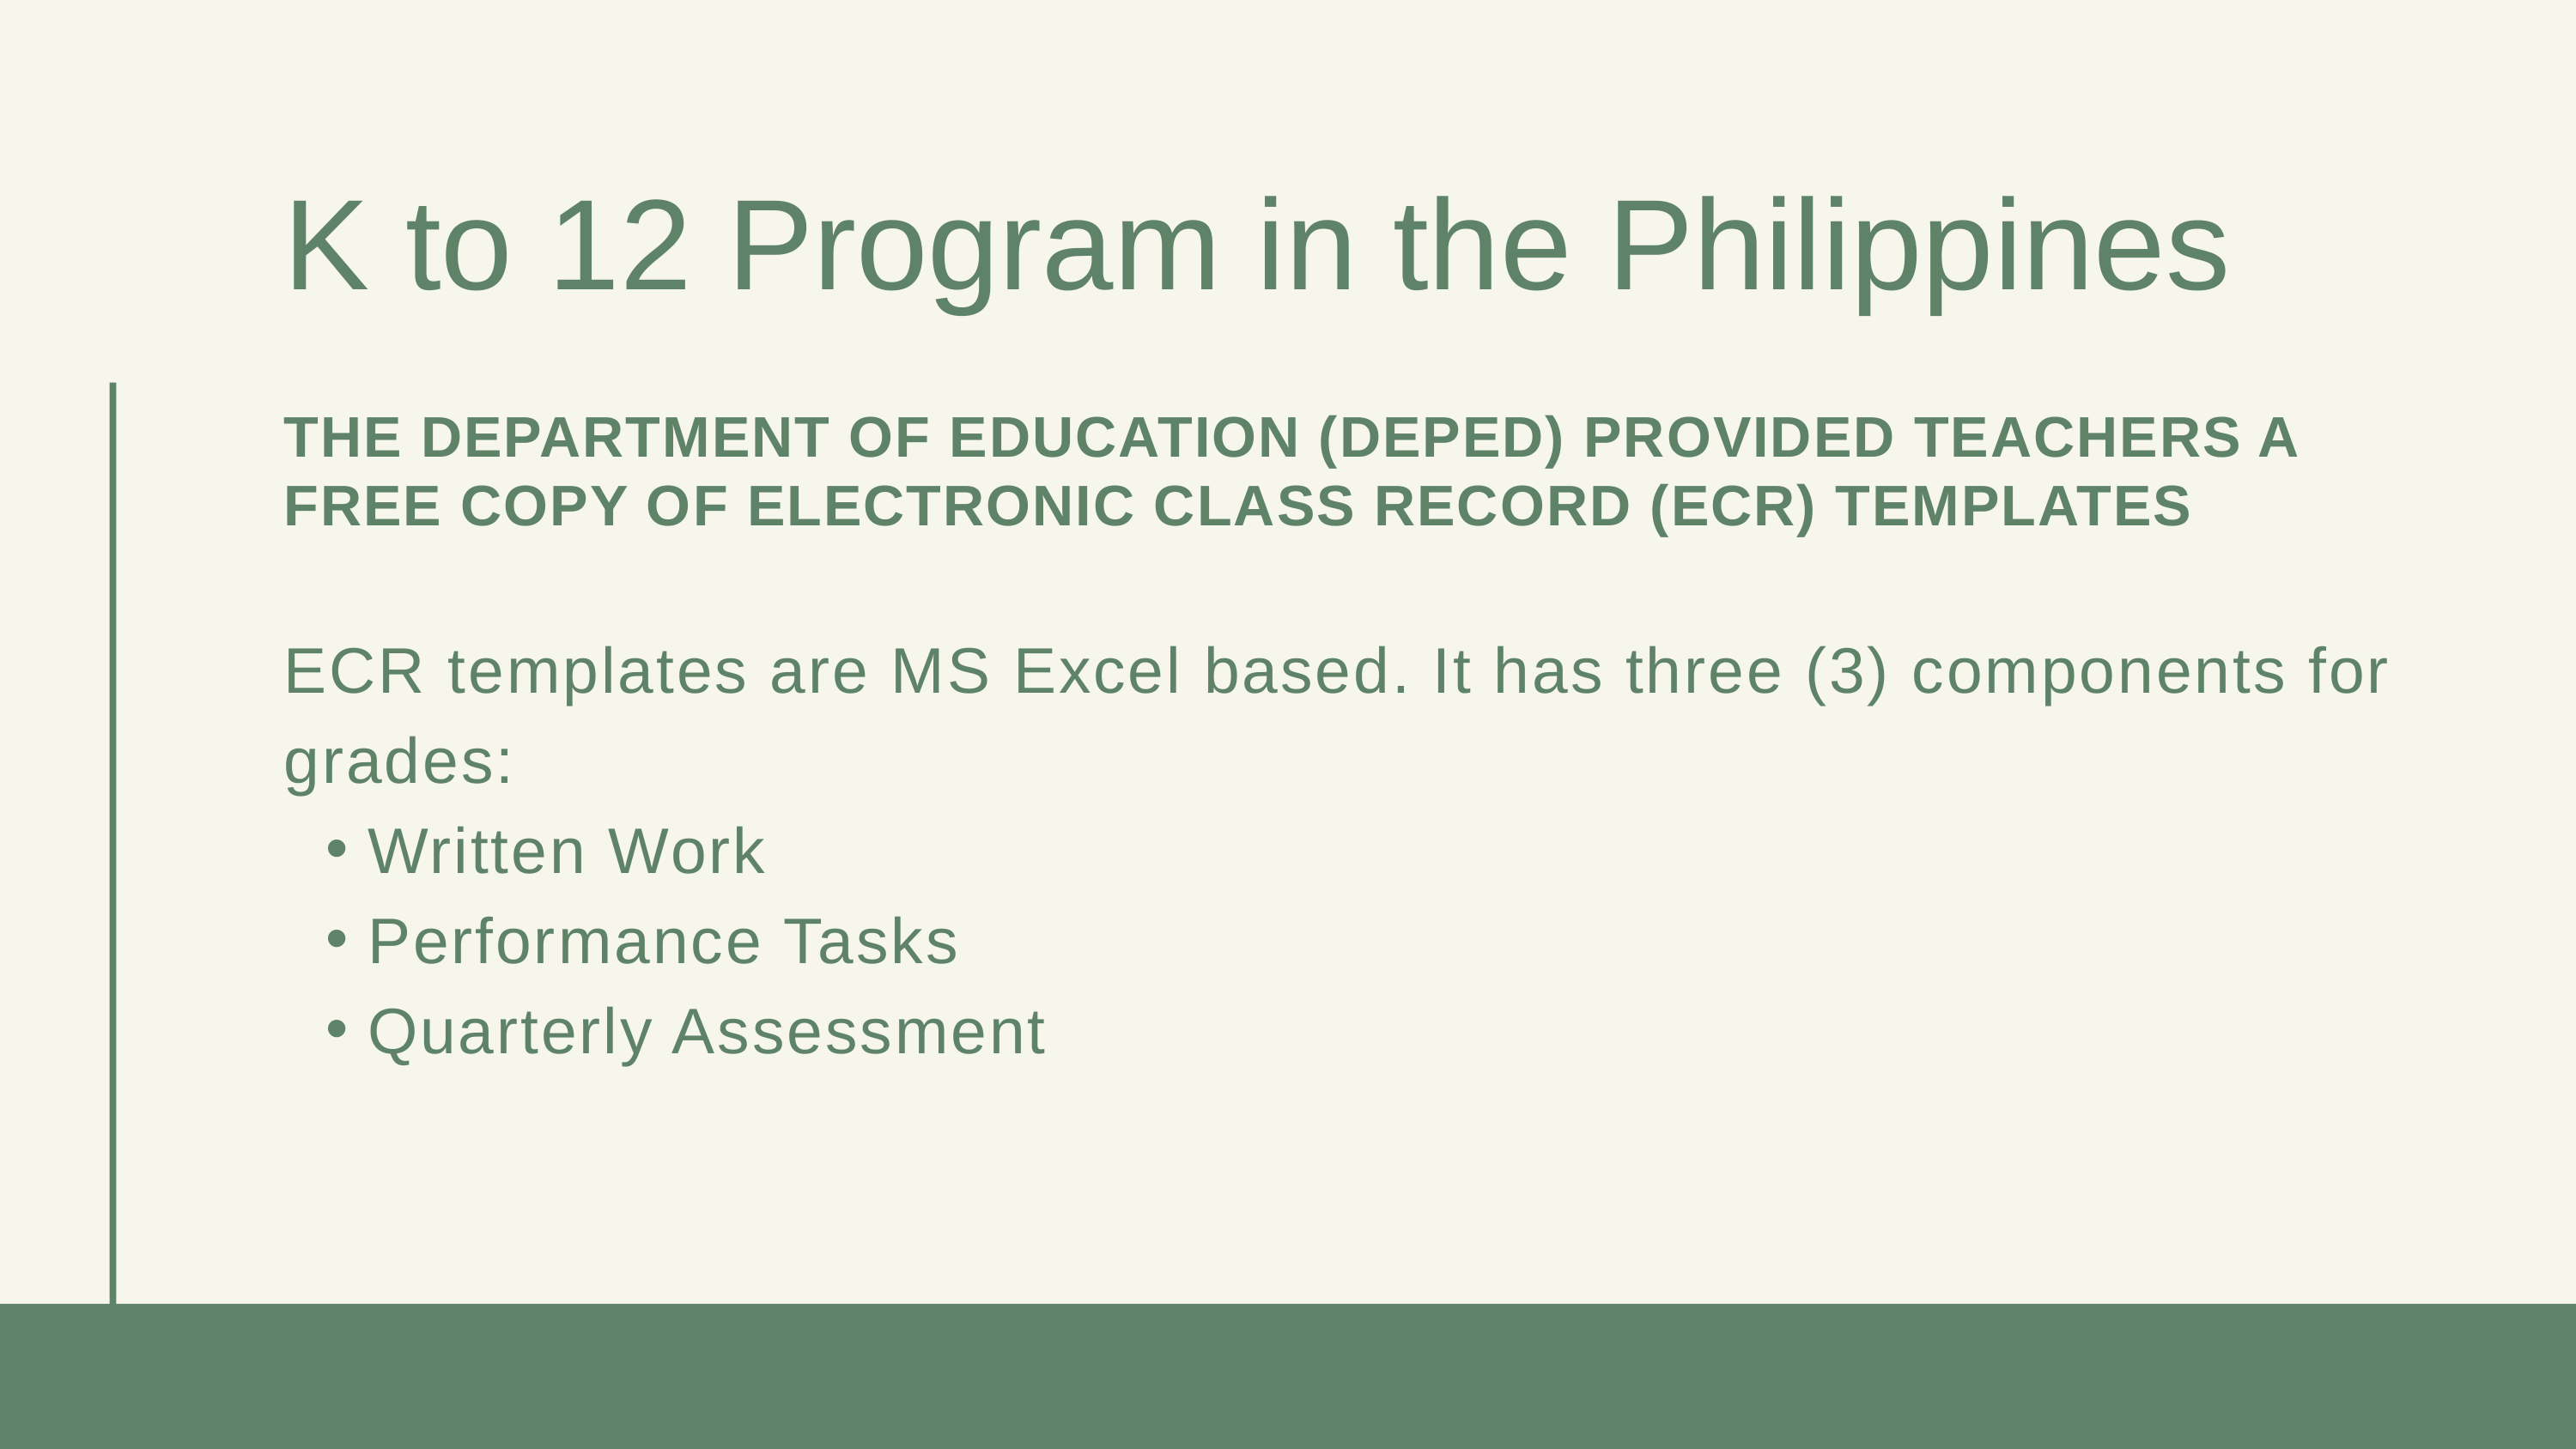

K to 12 Program in the Philippines
THE DEPARTMENT OF EDUCATION (DEPED) PROVIDED TEACHERS A FREE COPY OF ELECTRONIC CLASS RECORD (ECR) TEMPLATES
ECR templates are MS Excel based. It has three (3) components for grades:
Written Work
Performance Tasks
Quarterly Assessment